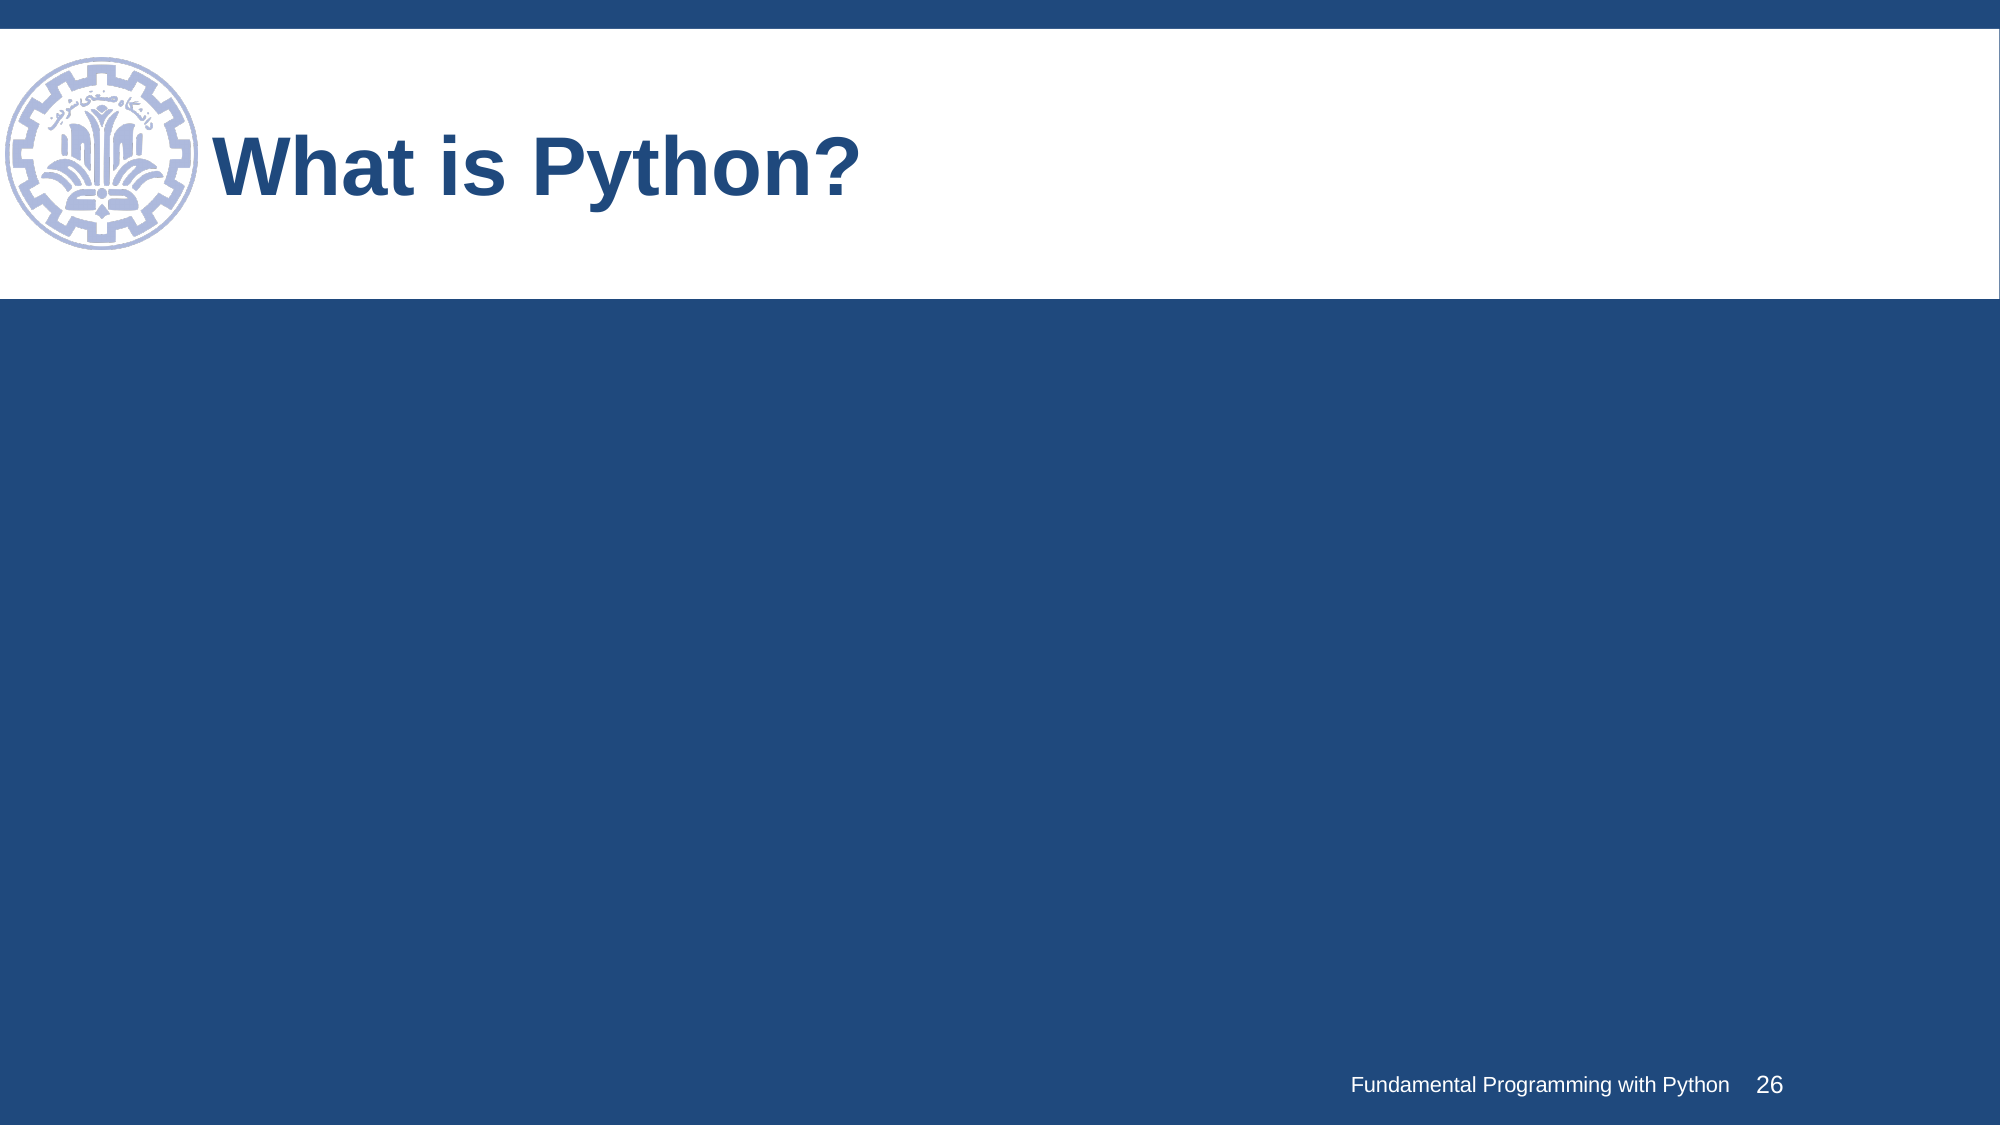

# What is Python?

Fundamental Programming with Python
26